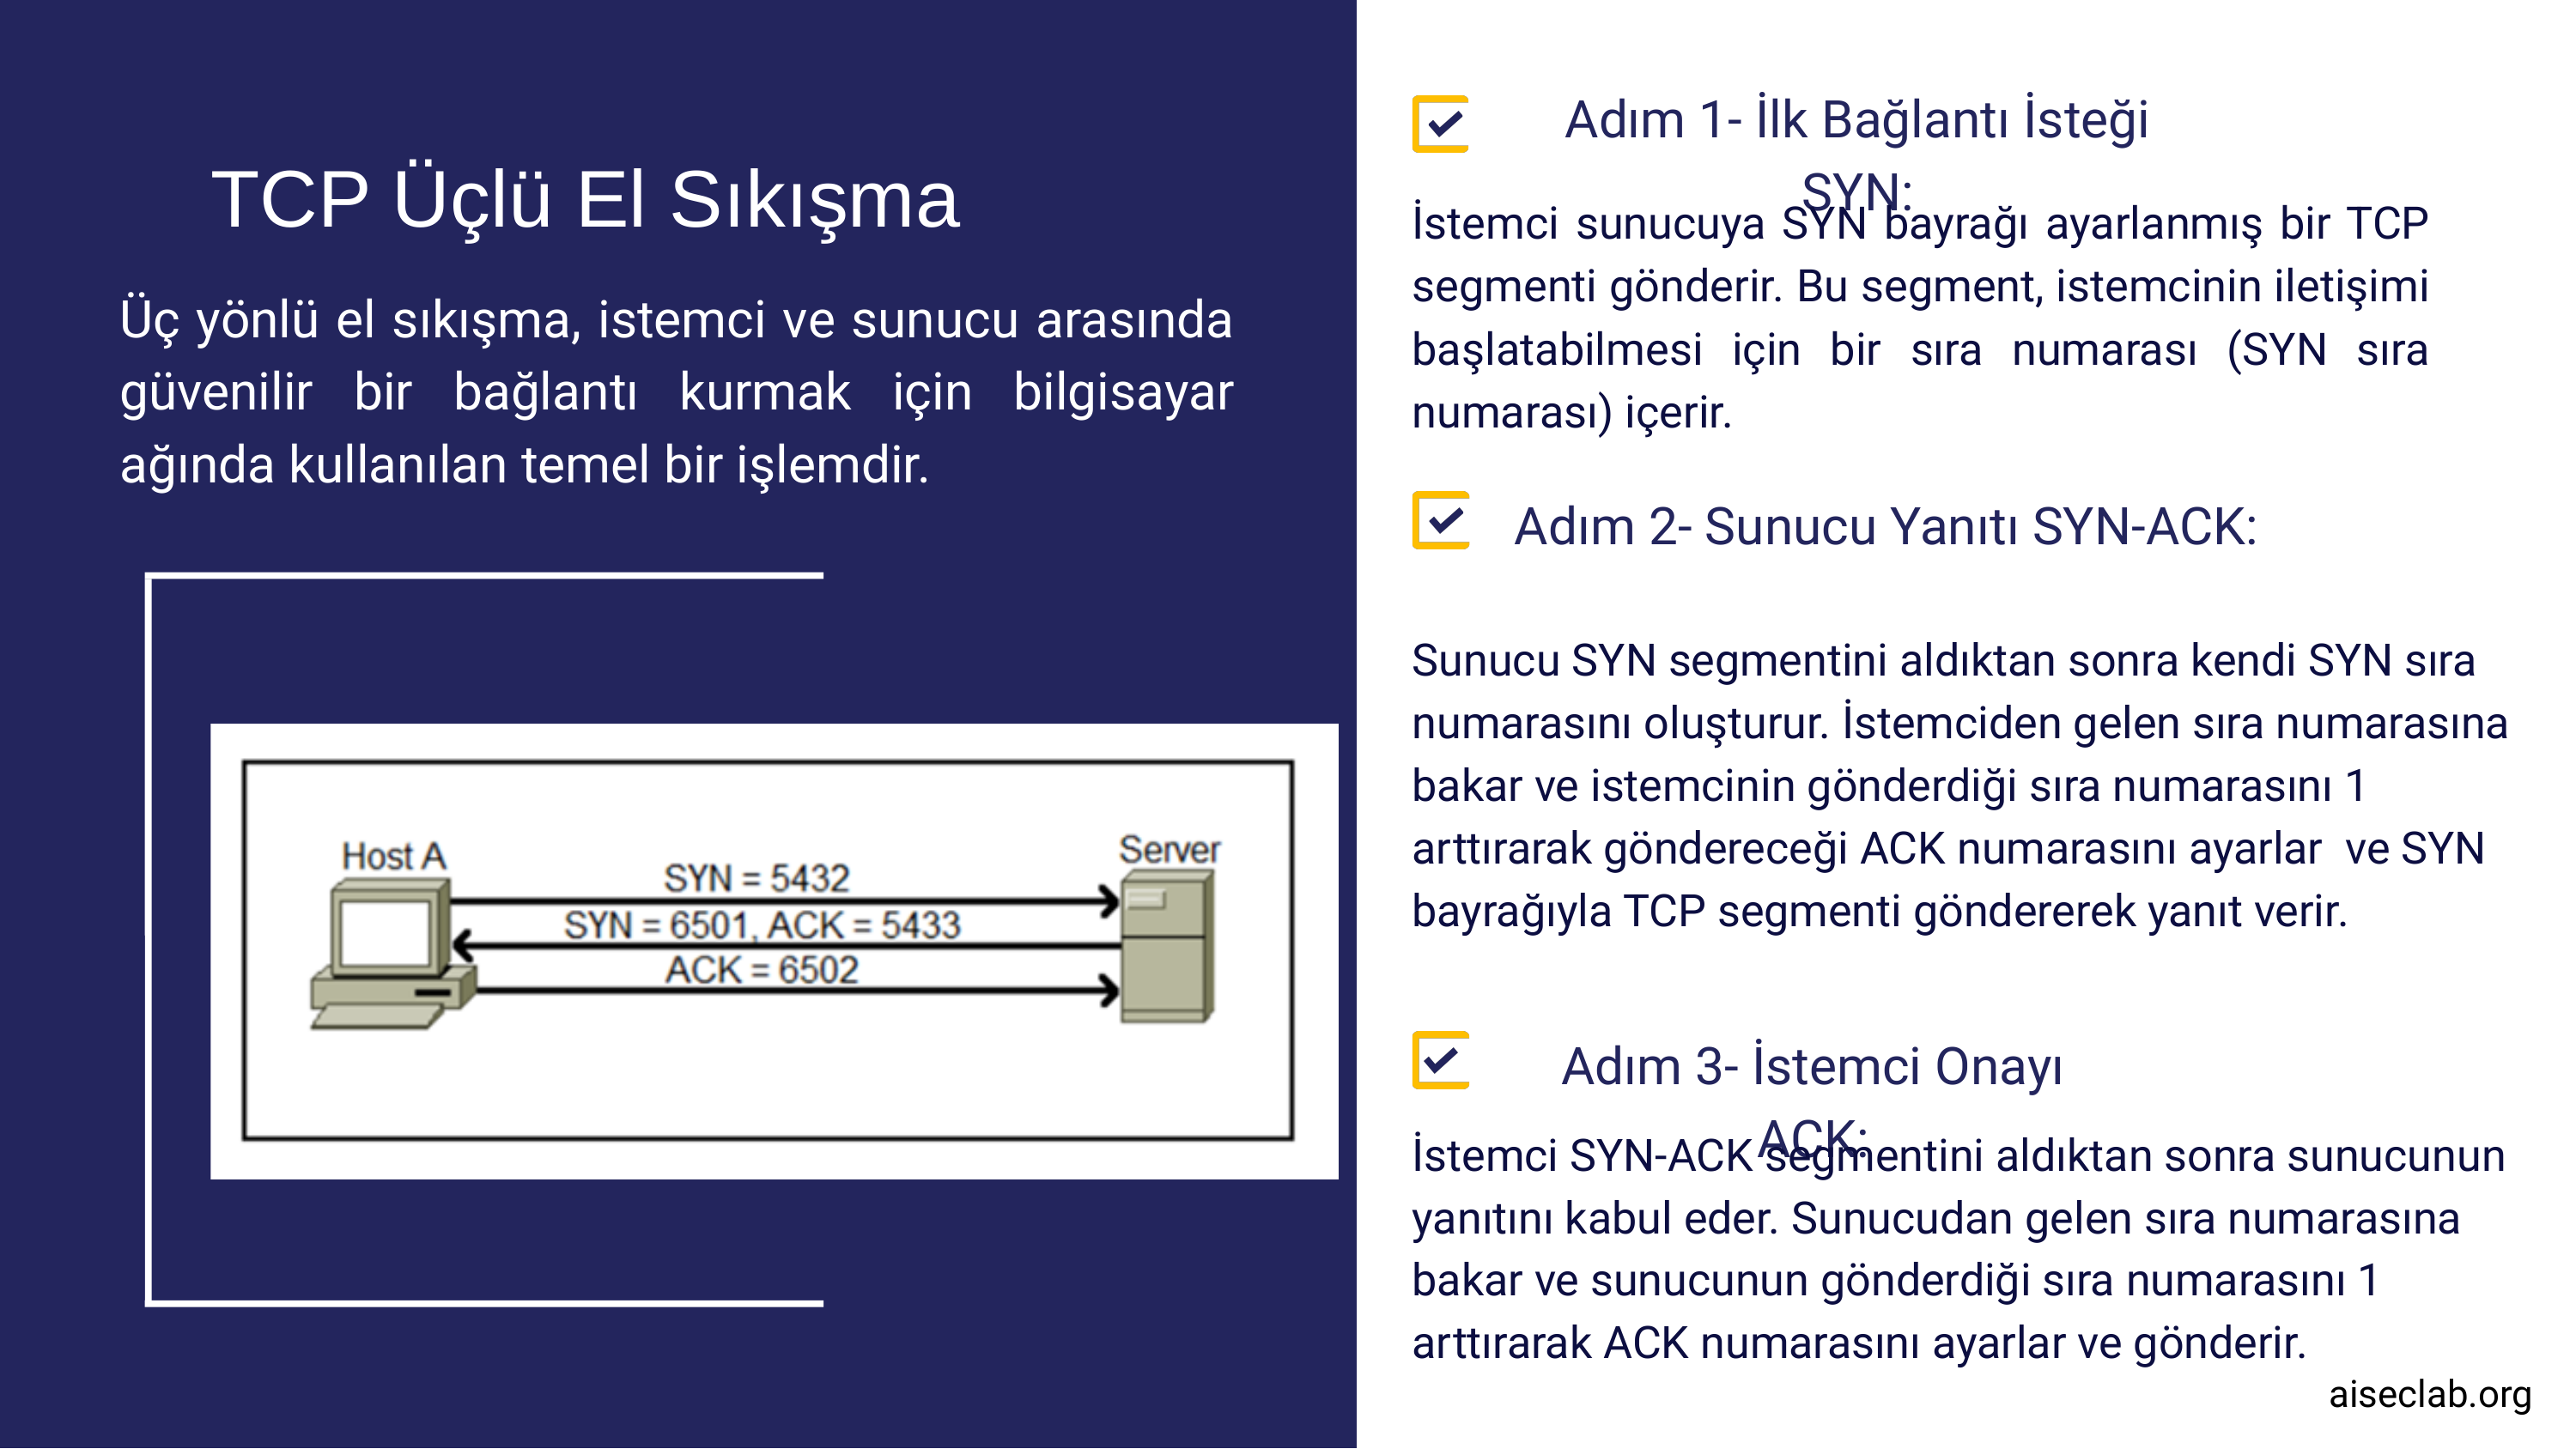

Adım 1- İlk Bağlantı İsteği SYN:

TCP Üçlü El Sıkışma
İstemci sunucuya SYN bayrağı ayarlanmış bir TCP segmenti gönderir. Bu segment, istemcinin iletişimi başlatabilmesi için bir sıra numarası (SYN sıra numarası) içerir.
Üç yönlü el sıkışma, istemci ve sunucu arasında güvenilir bir bağlantı kurmak için bilgisayar ağında kullanılan temel bir işlemdir.
Adım 2- Sunucu Yanıtı SYN-ACK:

Sunucu SYN segmentini aldıktan sonra kendi SYN sıra numarasını oluşturur. İstemciden gelen sıra numarasına bakar ve istemcinin gönderdiği sıra numarasını 1 arttırarak göndereceği ACK numarasını ayarlar  ve SYN bayrağıyla TCP segmenti göndererek yanıt verir.

Adım 3- İstemci Onayı ACK:

İstemci SYN-ACK segmentini aldıktan sonra sunucunun yanıtını kabul eder. Sunucudan gelen sıra numarasına bakar ve sunucunun gönderdiği sıra numarasını 1 arttırarak ACK numarasını ayarlar ve gönderir.

aiseclab.org